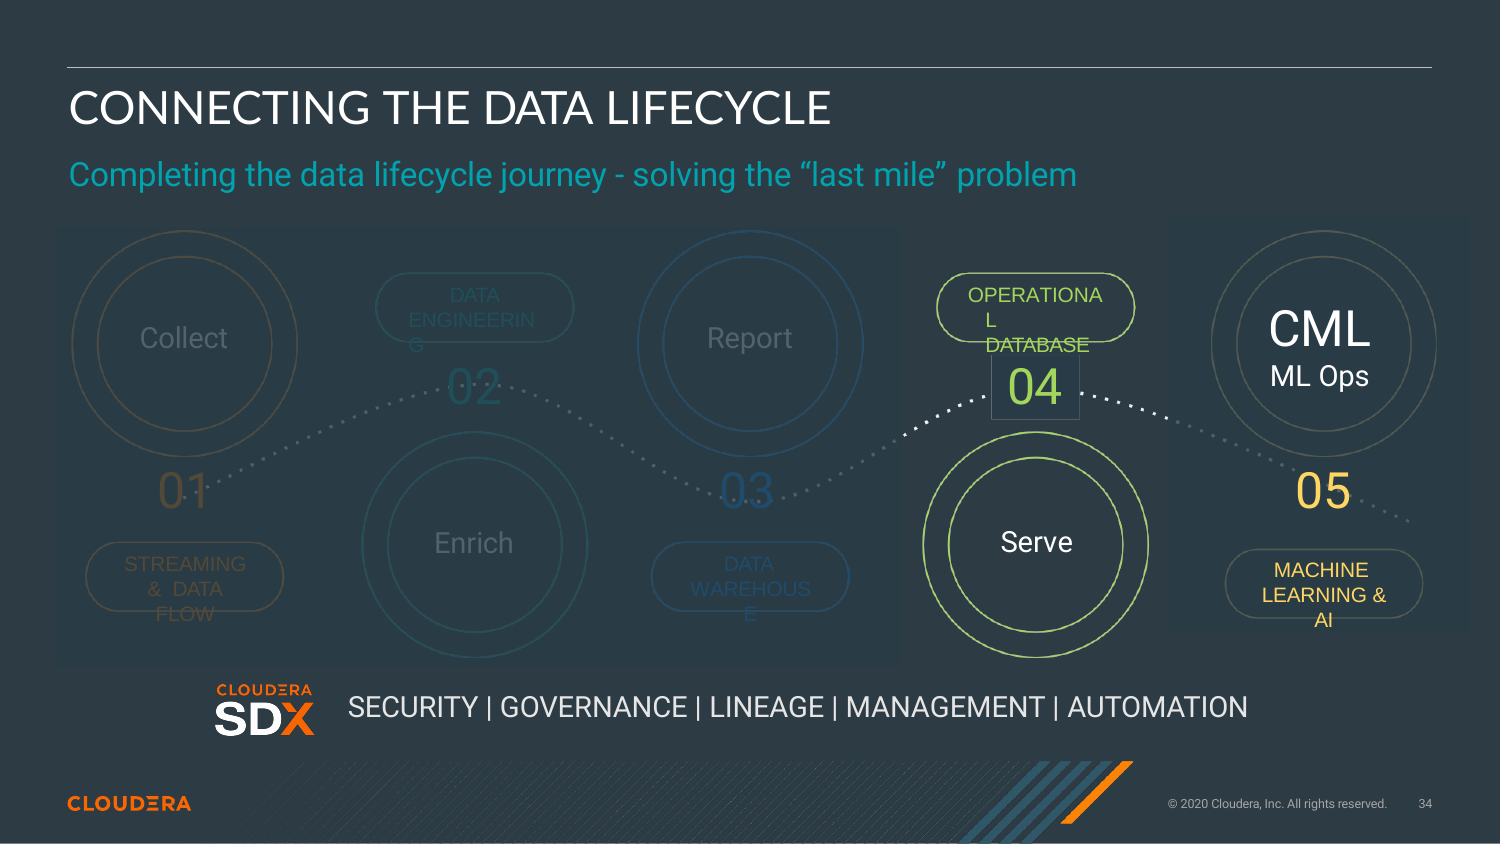

# CONNECTING THE DATA LIFECYCLE
Completing the data lifecycle journey - solving the “last mile” problem

CML
ML Ops

05
MACHINE  LEARNING & AI

DATA  ENGINEERING
OPERATIONAL  DATABASE
Collect
Report
02
04
01
STREAMING &  DATA FLOW
03
DATA  WAREHOUSE
Serve
Enrich

SECURITY | GOVERNANCE | LINEAGE | MANAGEMENT | AUTOMATION
© 2020 Cloudera, Inc. All rights reserved.
34